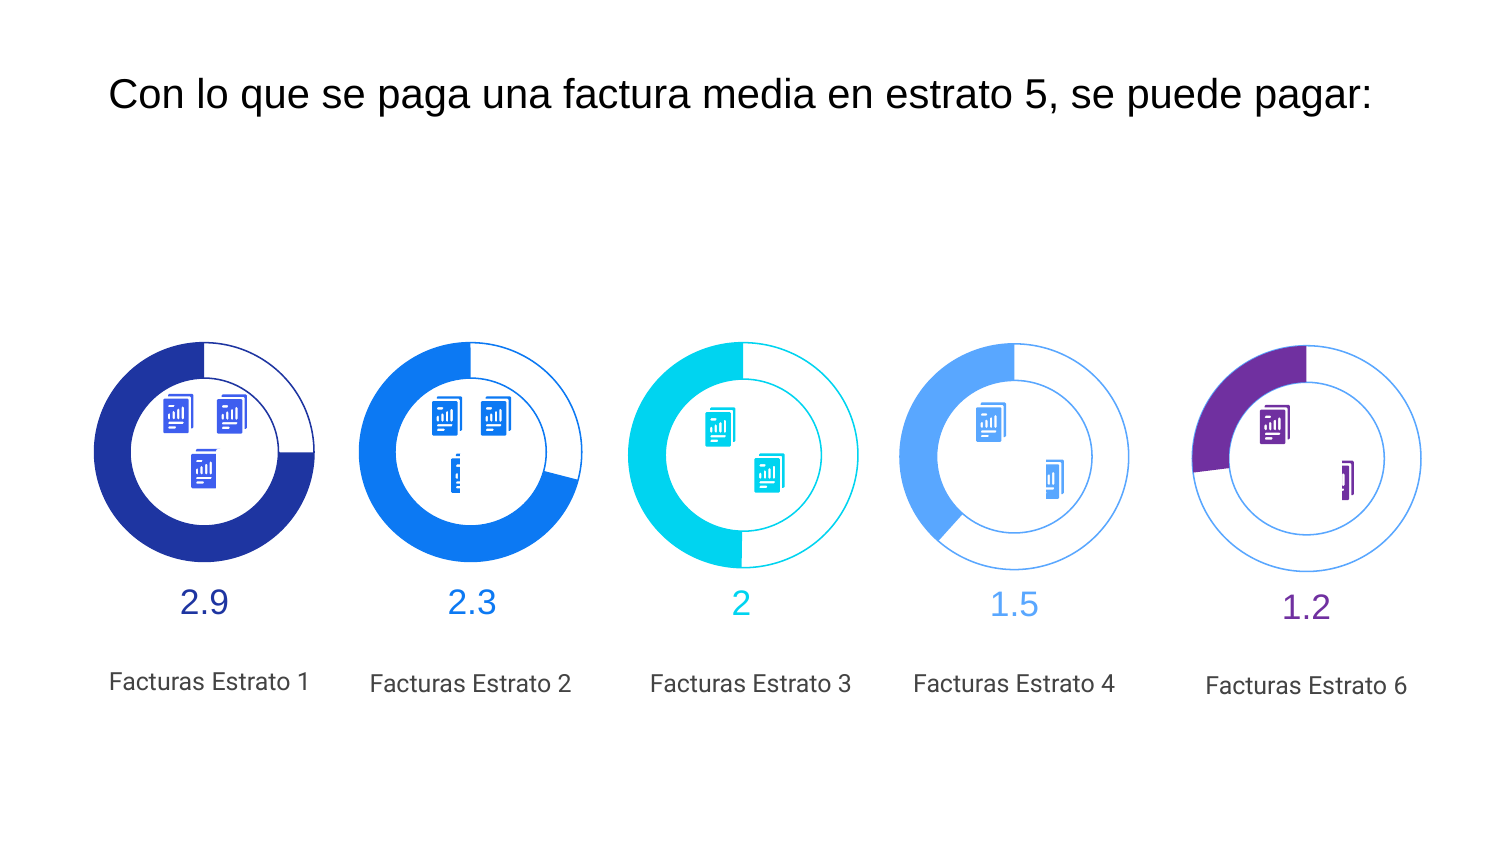

# Con lo que se paga una factura media en estrato 5, se puede pagar:

2.9
Facturas Estrato 1

2
Facturas Estrato 3

2.3
Facturas Estrato 2

1.5
Facturas Estrato 4

1.2
Facturas Estrato 6